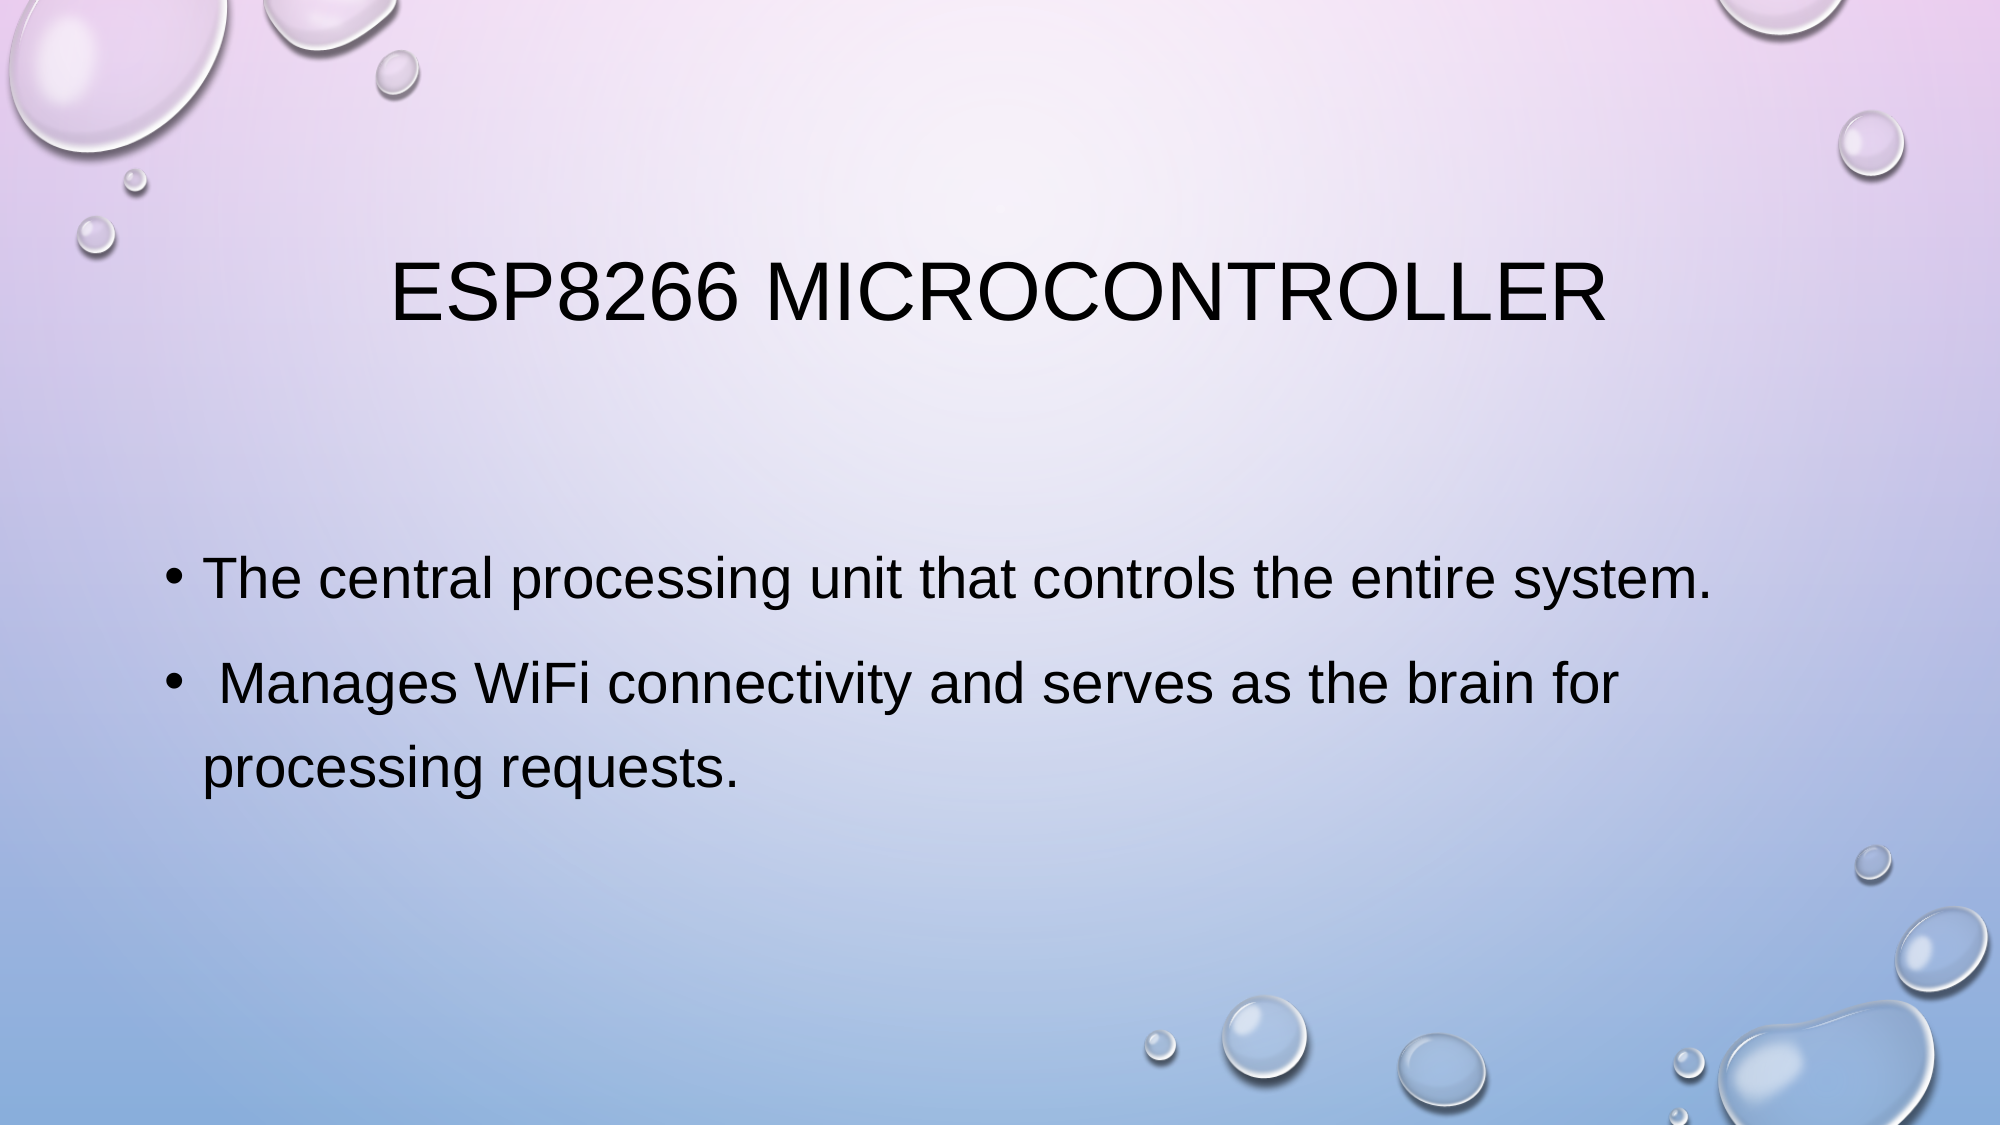

# ESP8266 MICROCONTROLLER
The central processing unit that controls the entire system.
 Manages WiFi connectivity and serves as the brain for processing requests.